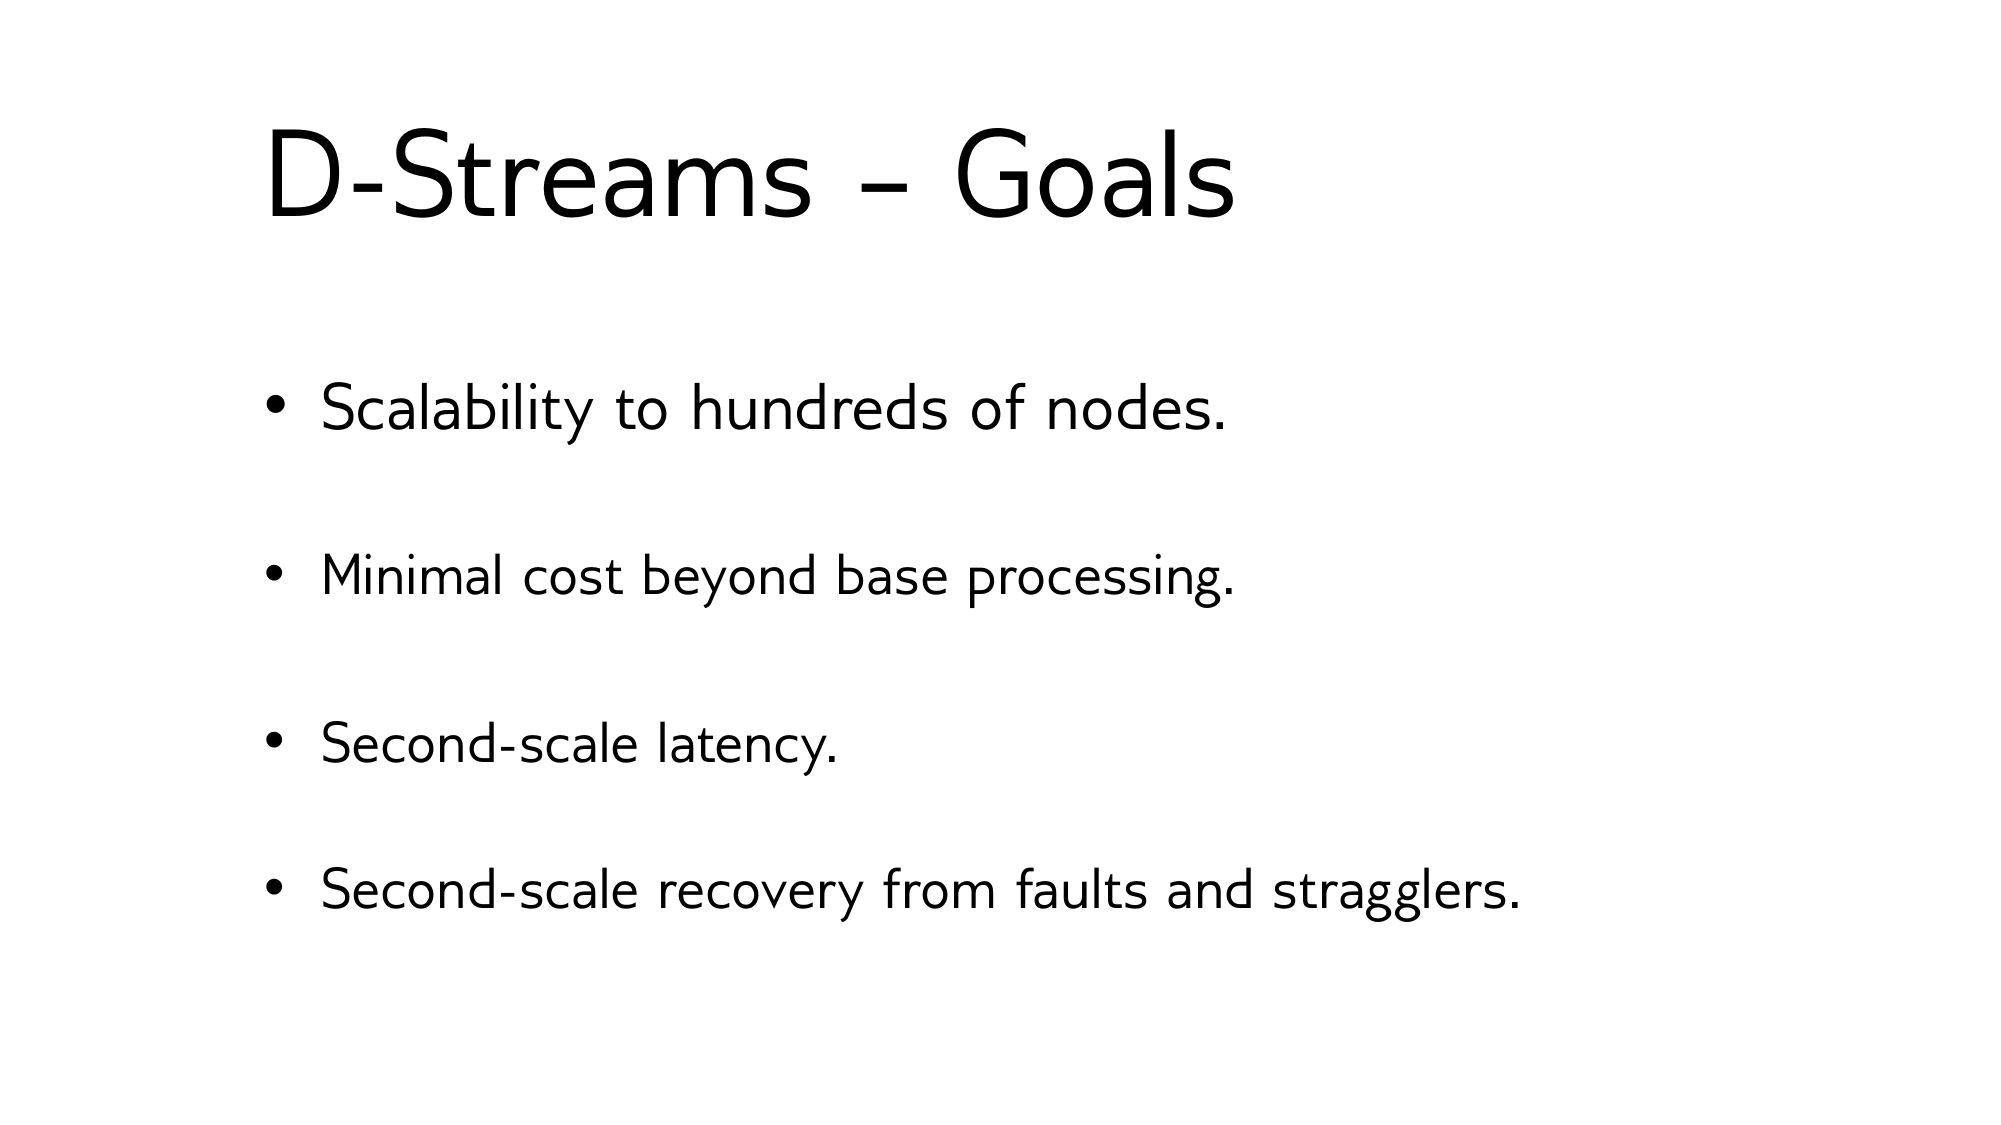

# D-Streams – Goals
Scalability to hundreds of nodes.
Minimal cost beyond base processing.

Second-scale latency.
Second-scale recovery from faults and stragglers.